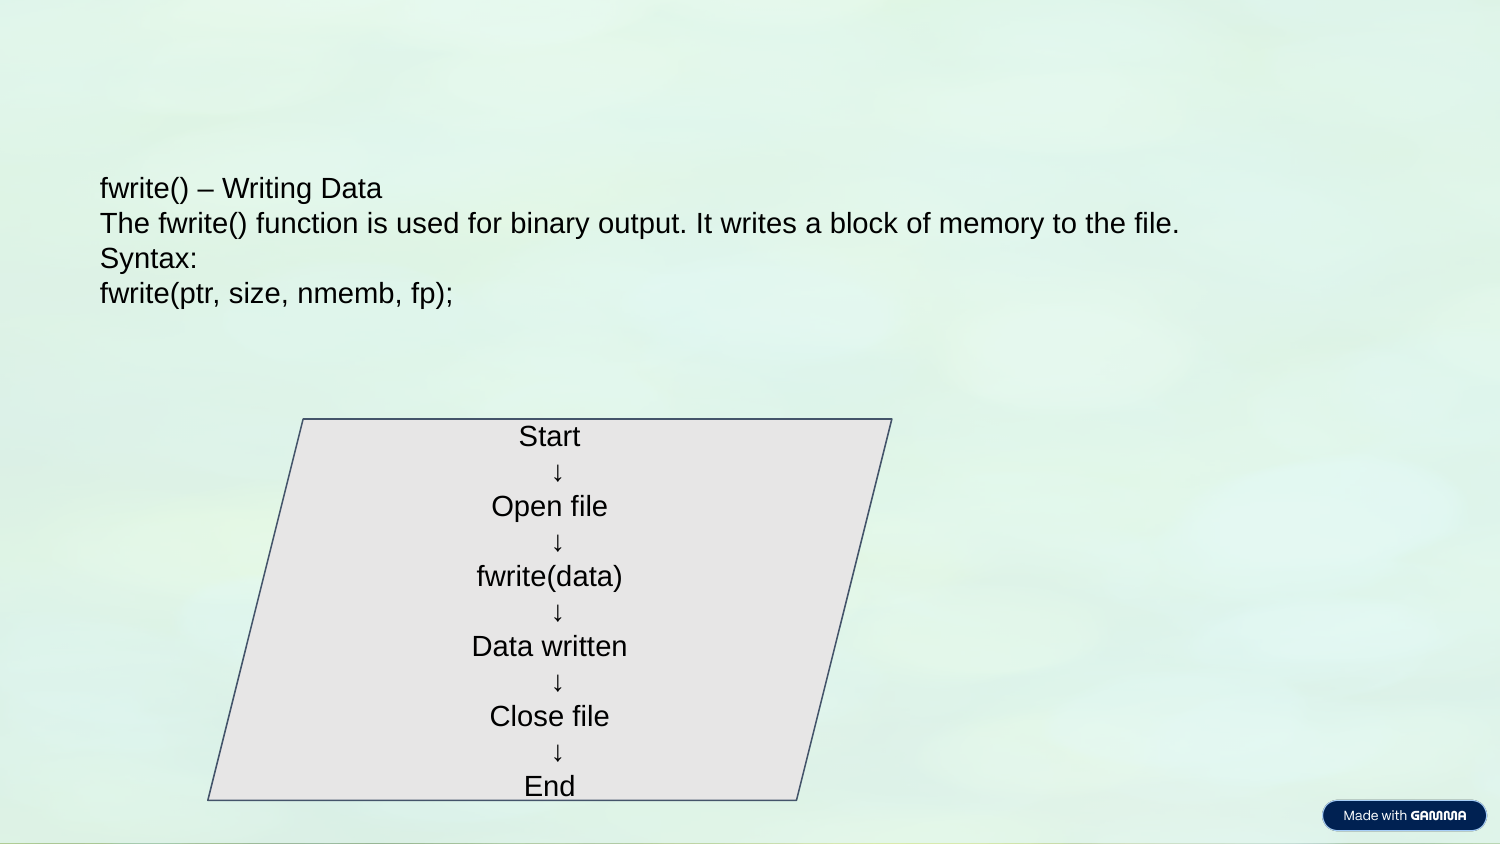

fwrite() – Writing Data
The fwrite() function is used for binary output. It writes a block of memory to the file.
Syntax:
fwrite(ptr, size, nmemb, fp);
Start
  ↓
Open file
  ↓
fwrite(data)
  ↓
Data written
  ↓
Close file
  ↓
End